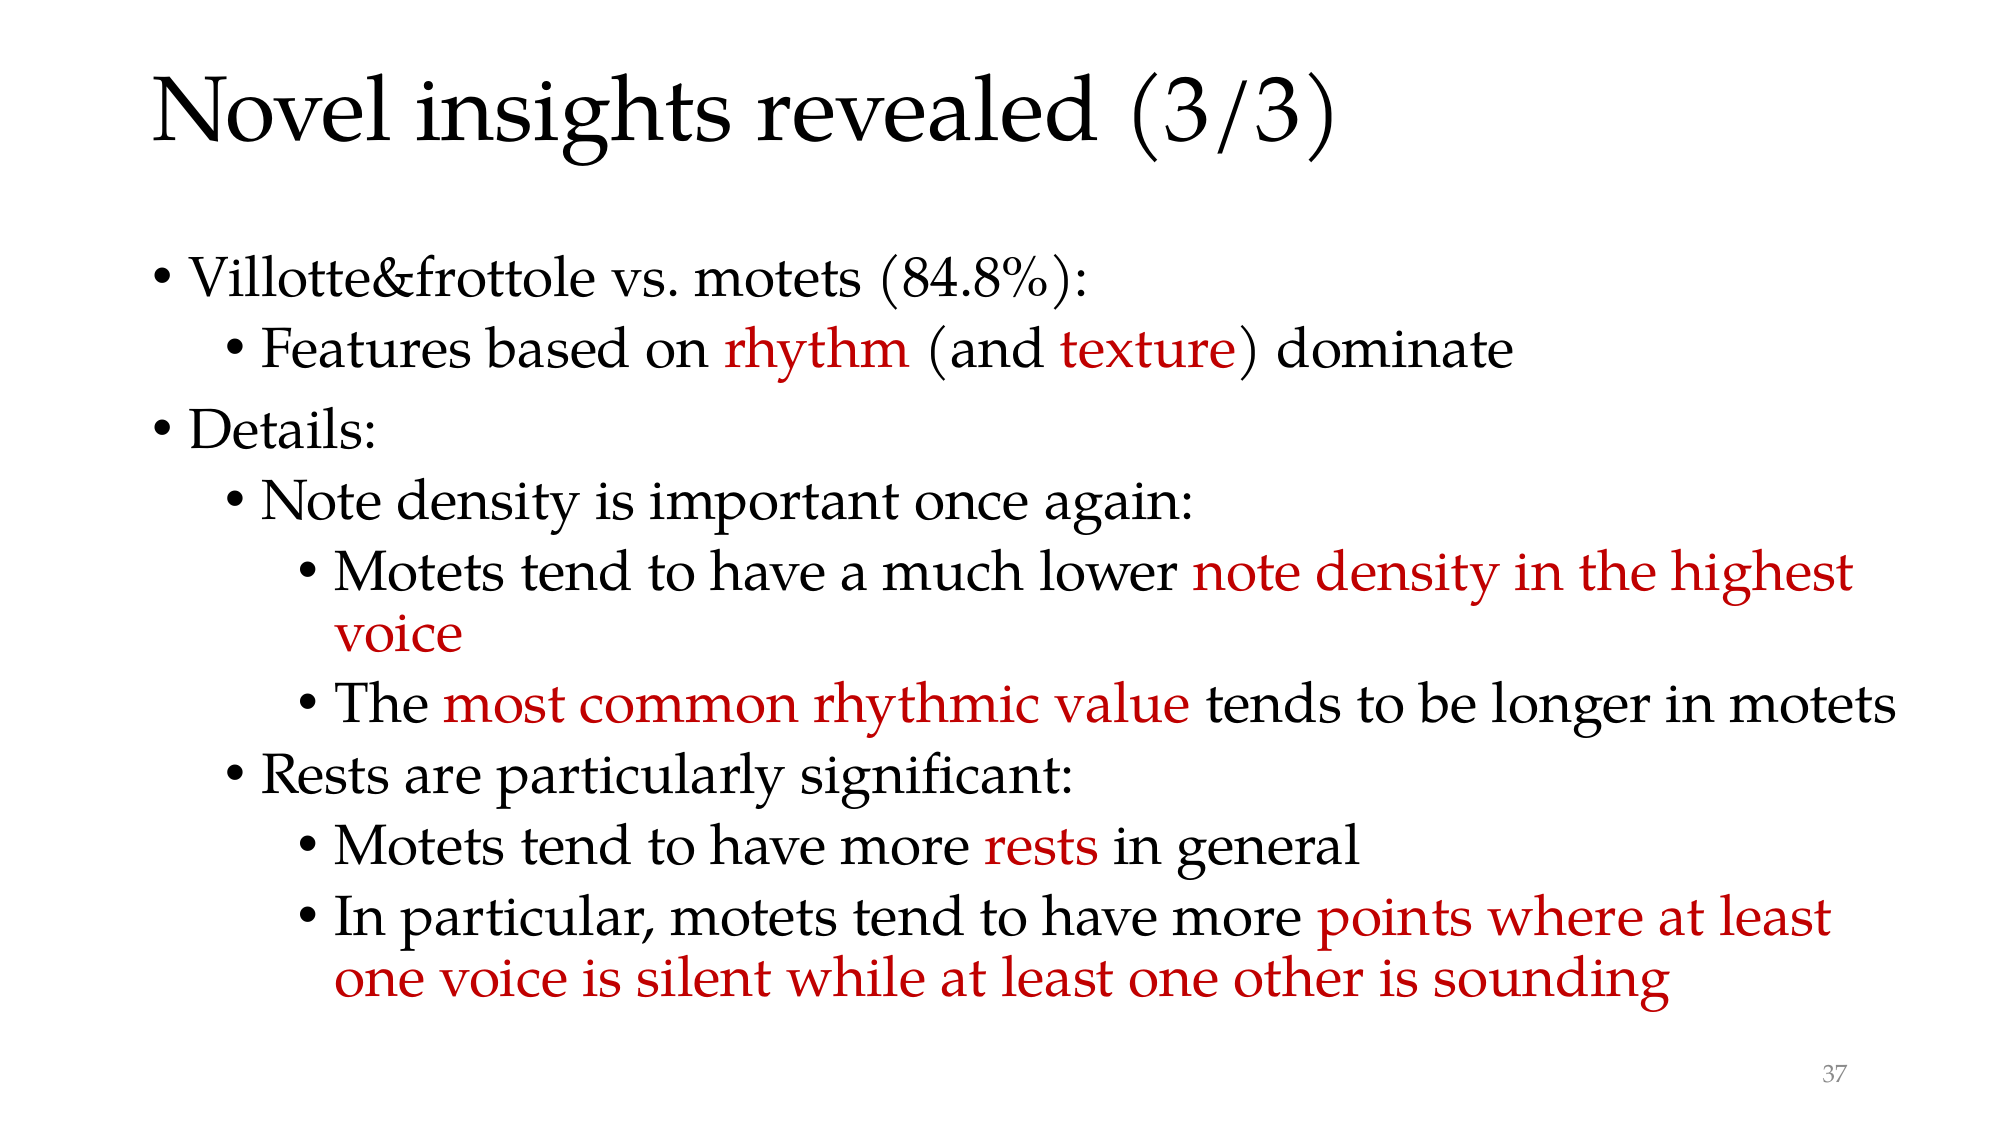

# Novel insights revealed (3/3)
Villotte&frottole vs. motets (84.8%):
Features based on rhythm (and texture) dominate
Details:
Note density is important once again:
Motets tend to have a much lower note density in the highest voice
The most common rhythmic value tends to be longer in motets
Rests are particularly significant:
Motets tend to have more rests in general
In particular, motets tend to have more points where at least one voice is silent while at least one other is sounding

37